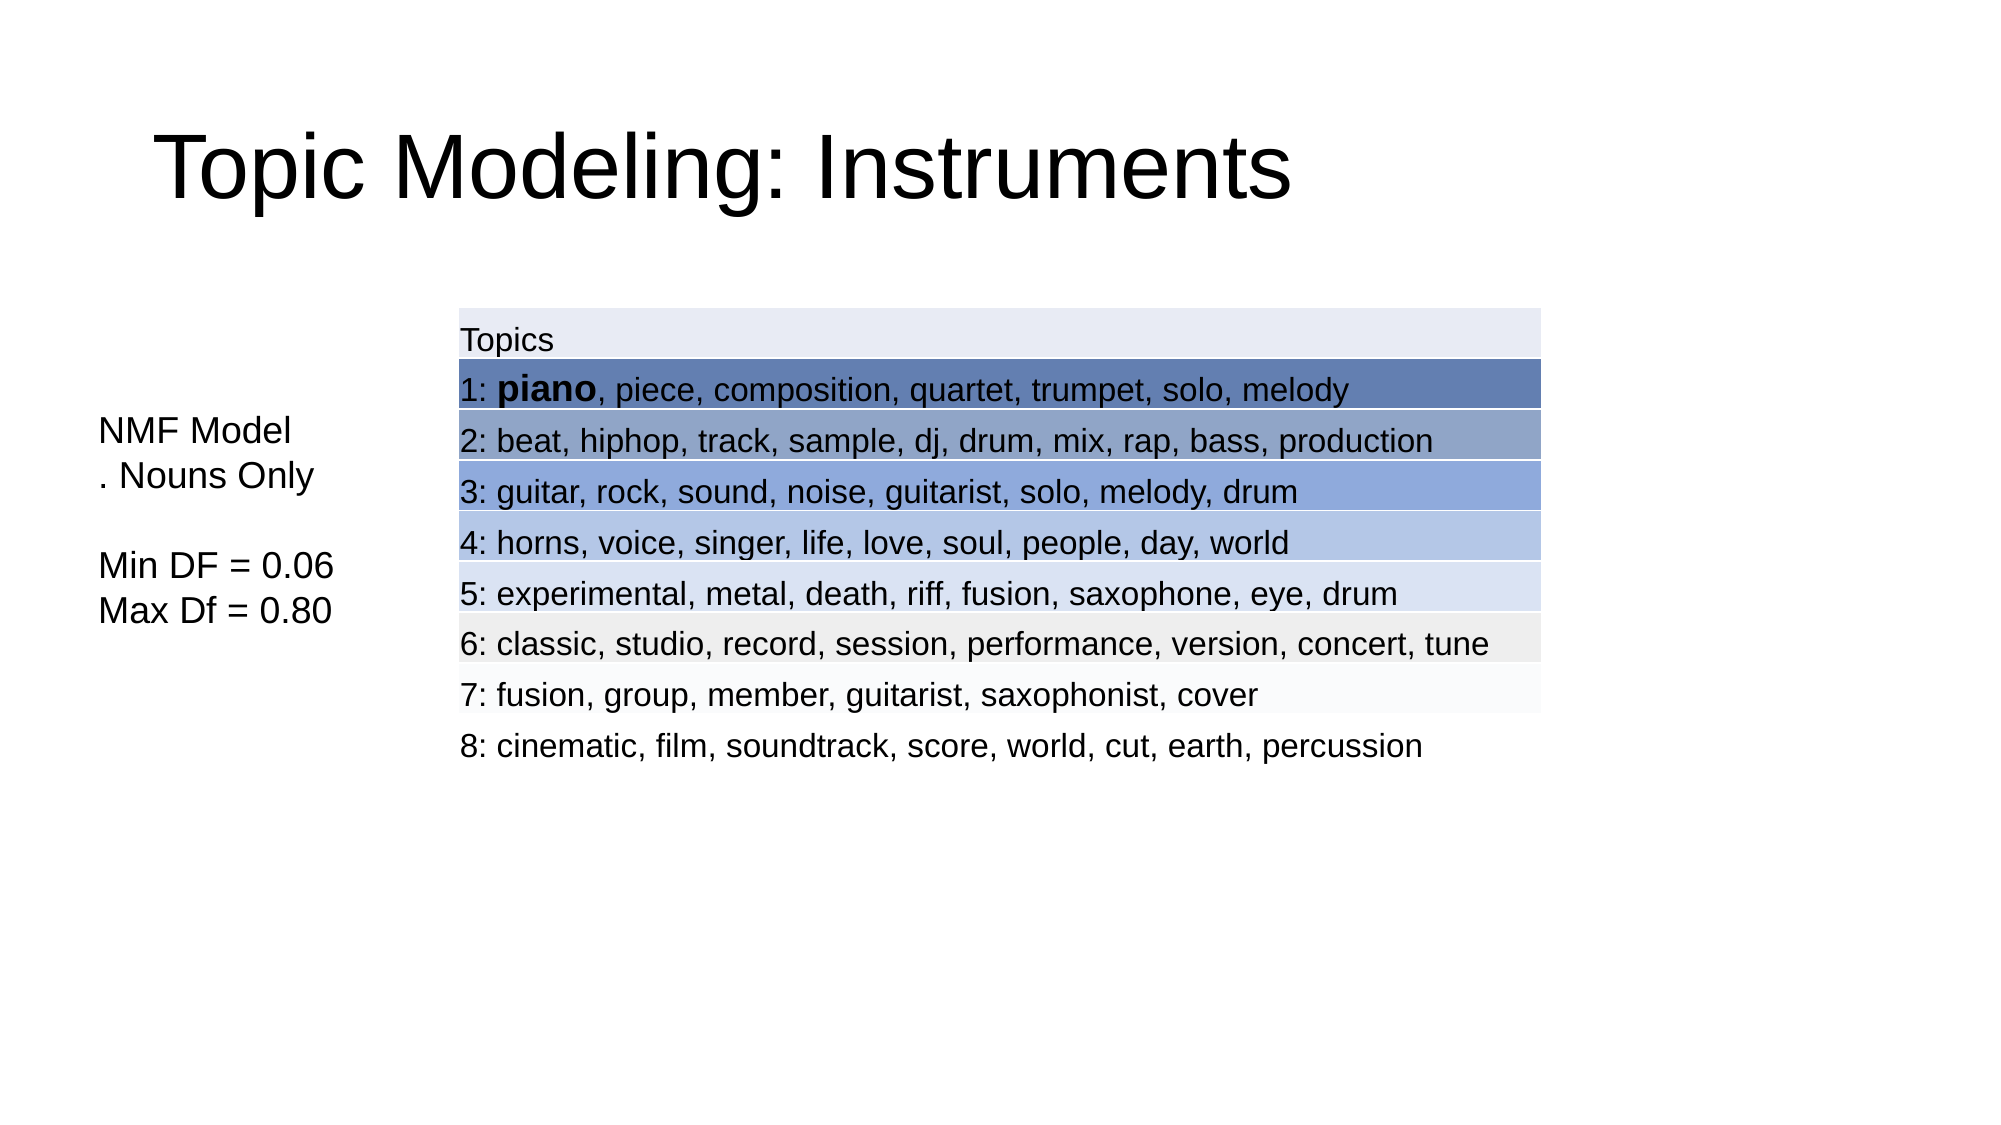

# Topic Modeling: Instruments
| Topics |
| --- |
| 1: piano, piece, composition, quartet, trumpet, solo, melody |
| 2: beat, hiphop, track, sample, dj, drum, mix, rap, bass, production |
| 3: guitar, rock, sound, noise, guitarist, solo, melody, drum |
| 4: horns, voice, singer, life, love, soul, people, day, world |
| 5: experimental, metal, death, riff, fusion, saxophone, eye, drum |
| 6: classic, studio, record, session, performance, version, concert, tune |
| 7: fusion, group, member, guitarist, saxophonist, cover |
| 8: cinematic, film, soundtrack, score, world, cut, earth, percussion |
NMF Model
. Nouns Only

Min DF = 0.06
Max Df = 0.80